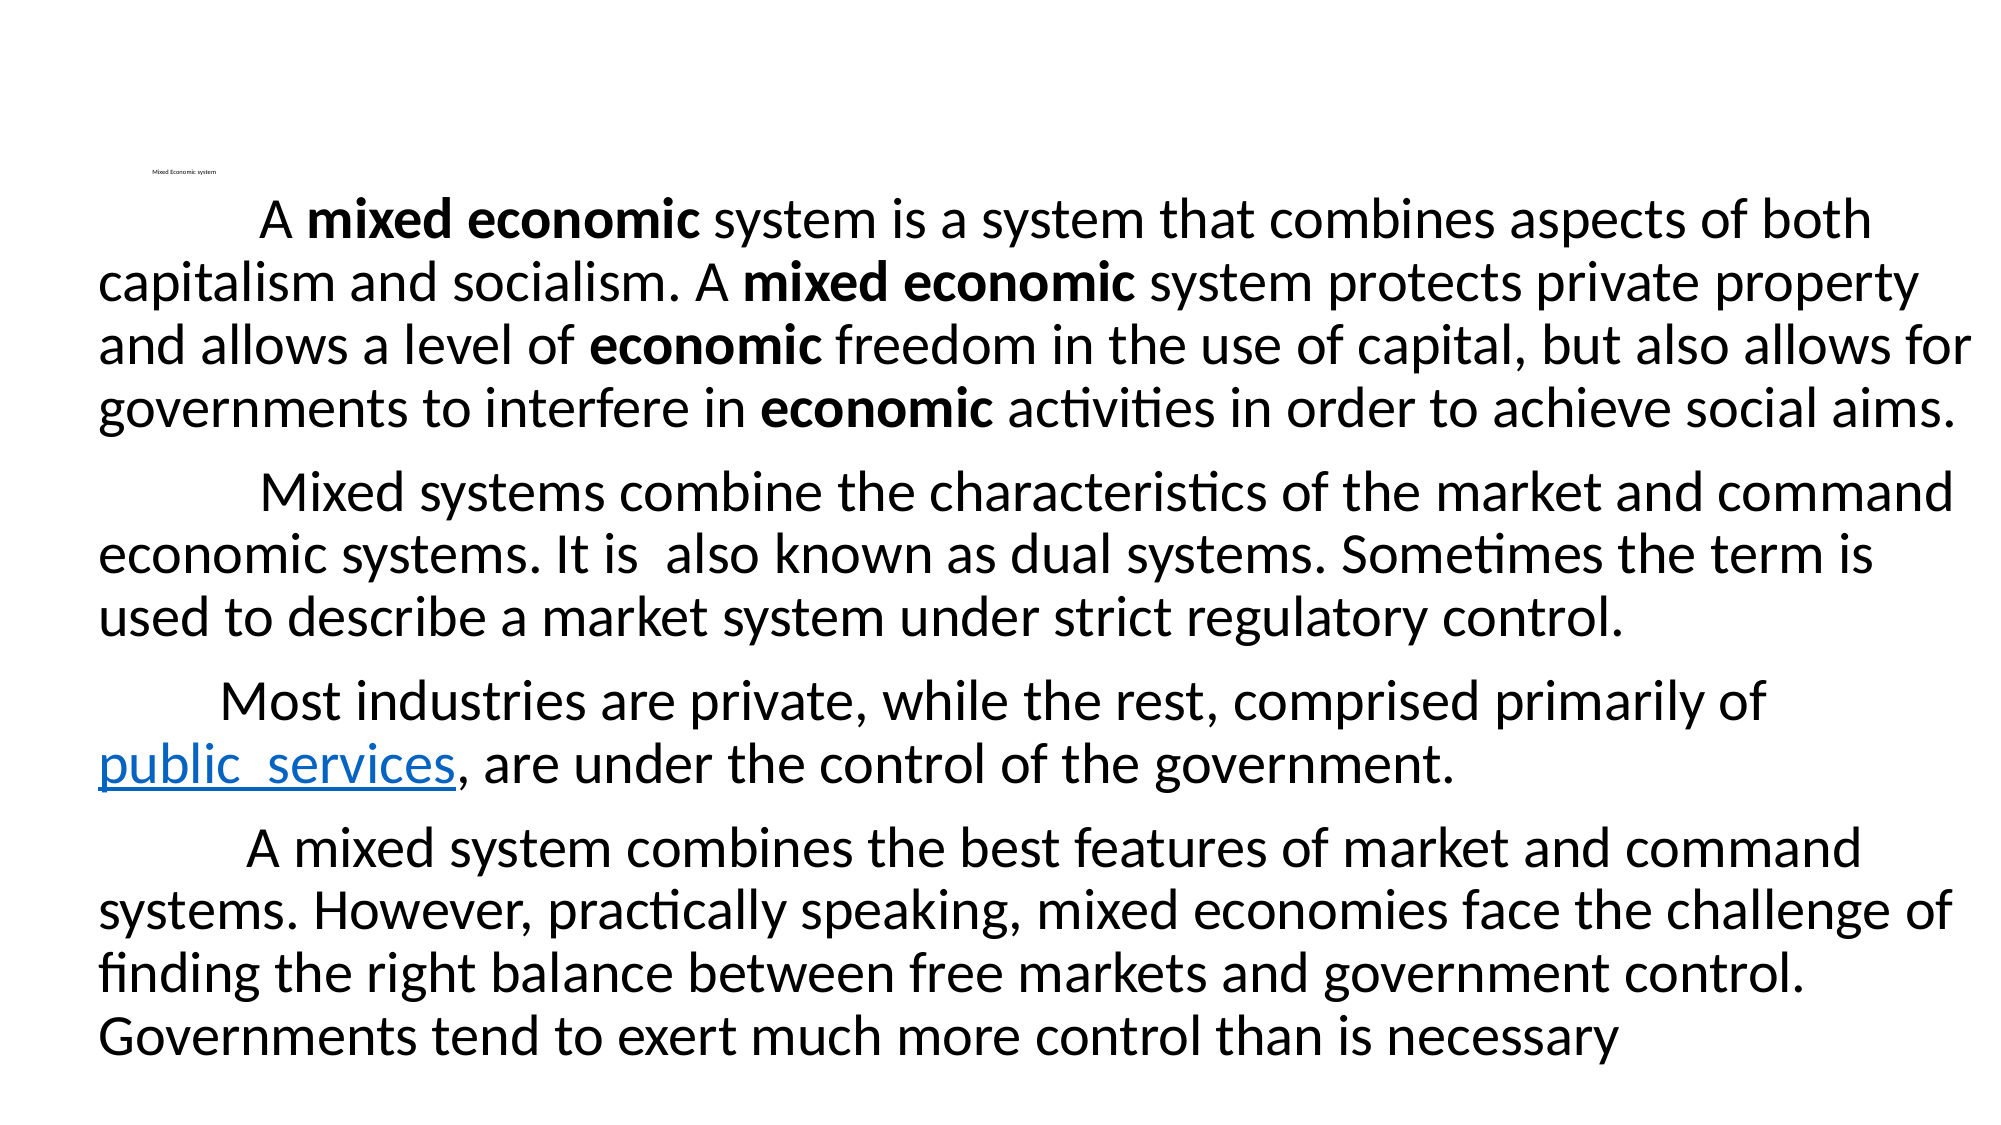

# Mixed Economic system
               A mixed economic system is a system that combines aspects of both capitalism and socialism. A mixed economic system protects private property and allows a level of economic freedom in the use of capital, but also allows for governments to interfere in economic activities in order to achieve social aims.
               Mixed systems combine the characteristics of the market and command economic systems. It is  also known as dual systems. Sometimes the term is used to describe a market system under strict regulatory control.
            Most industries are private, while the rest, comprised primarily of public  services, are under the control of the government.
              A mixed system combines the best features of market and command systems. However, practically speaking, mixed economies face the challenge of finding the right balance between free markets and government control. Governments tend to exert much more control than is necessary